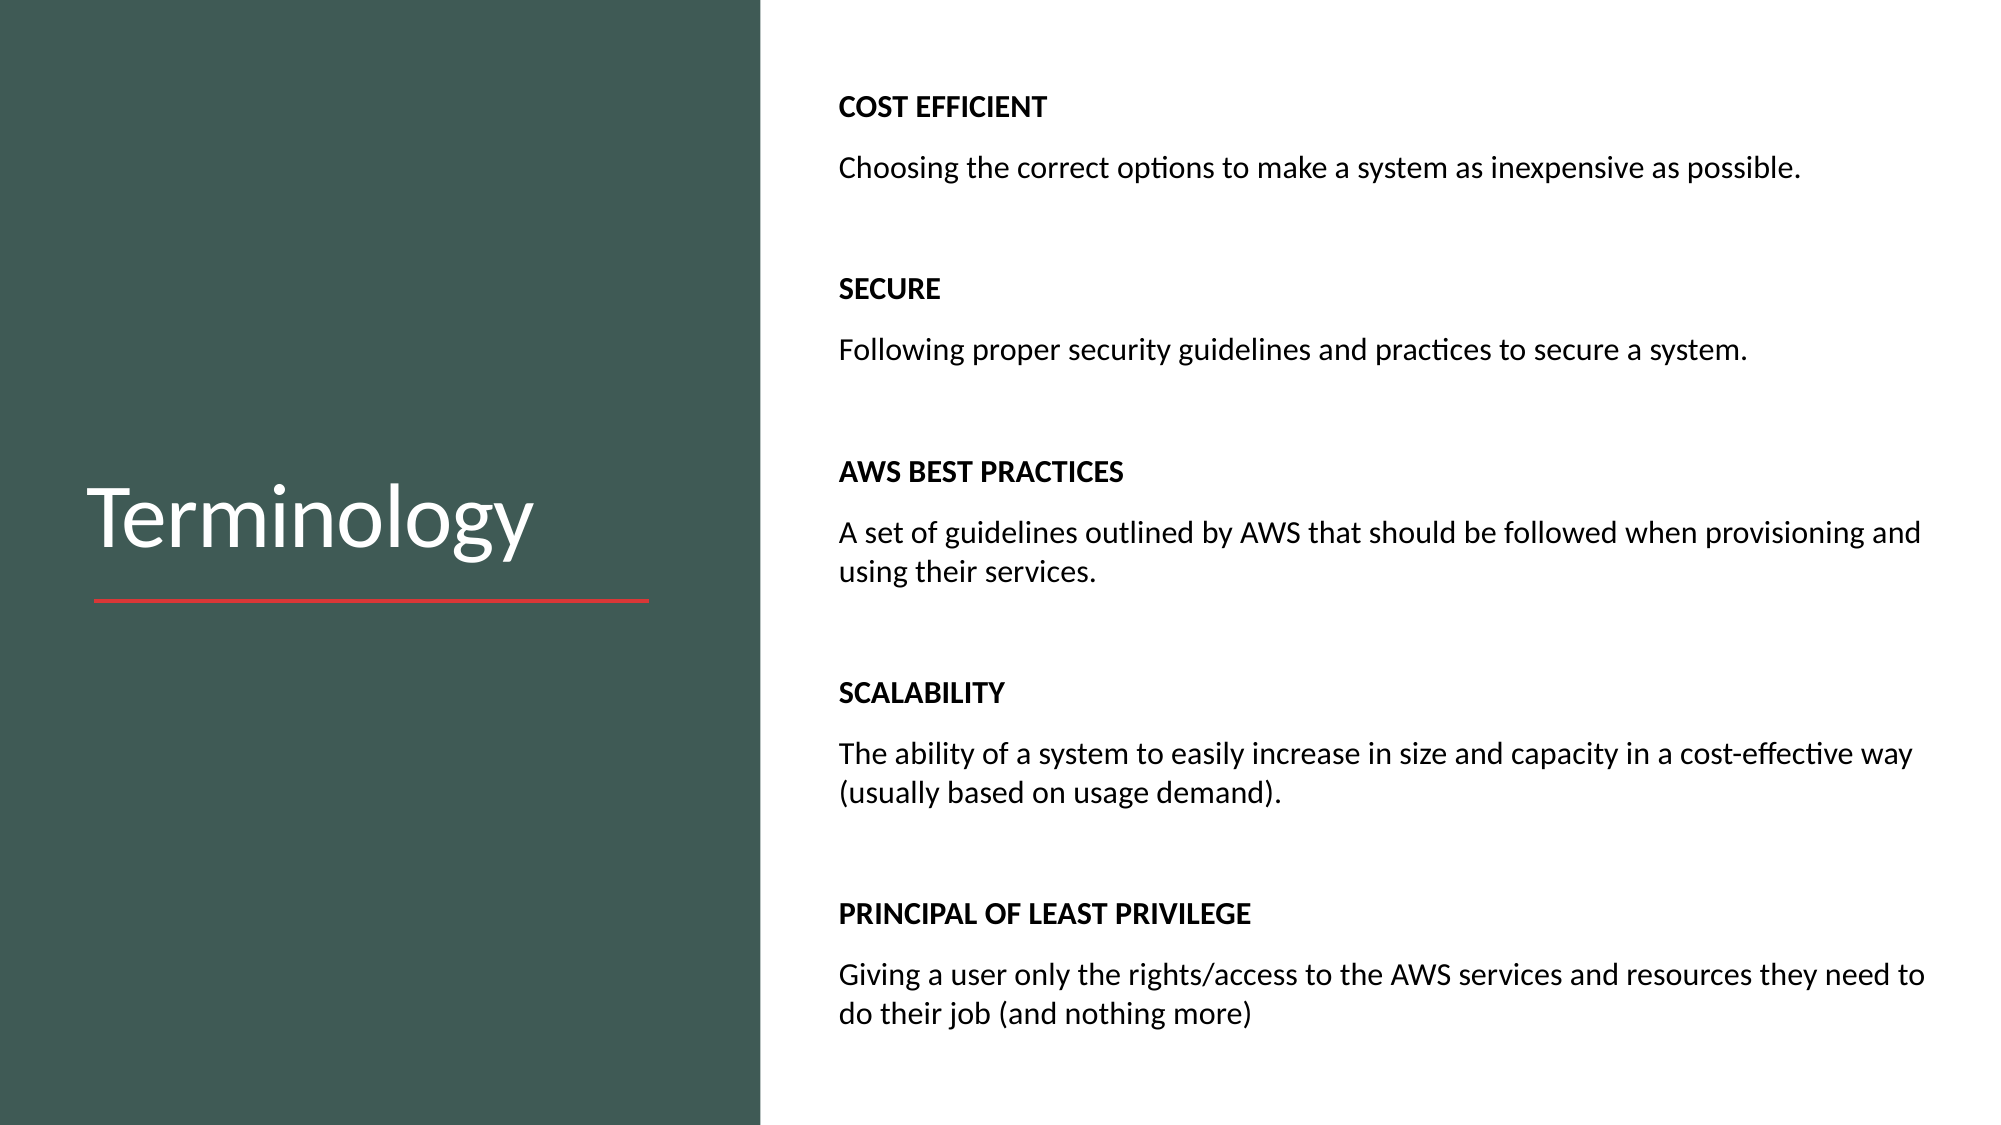

COST EFFICIENT
Choosing the correct options to make a system as inexpensive as possible.

SECURE
Following proper security guidelines and practices to secure a system.

AWS BEST PRACTICES
A set of guidelines outlined by AWS that should be followed when provisioning and using their services.

SCALABILITY
The ability of a system to easily increase in size and capacity in a cost-effective way (usually based on usage demand).

PRINCIPAL OF LEAST PRIVILEGE
Giving a user only the rights/access to the AWS services and resources they need to do their job (and nothing more)

# Terminology